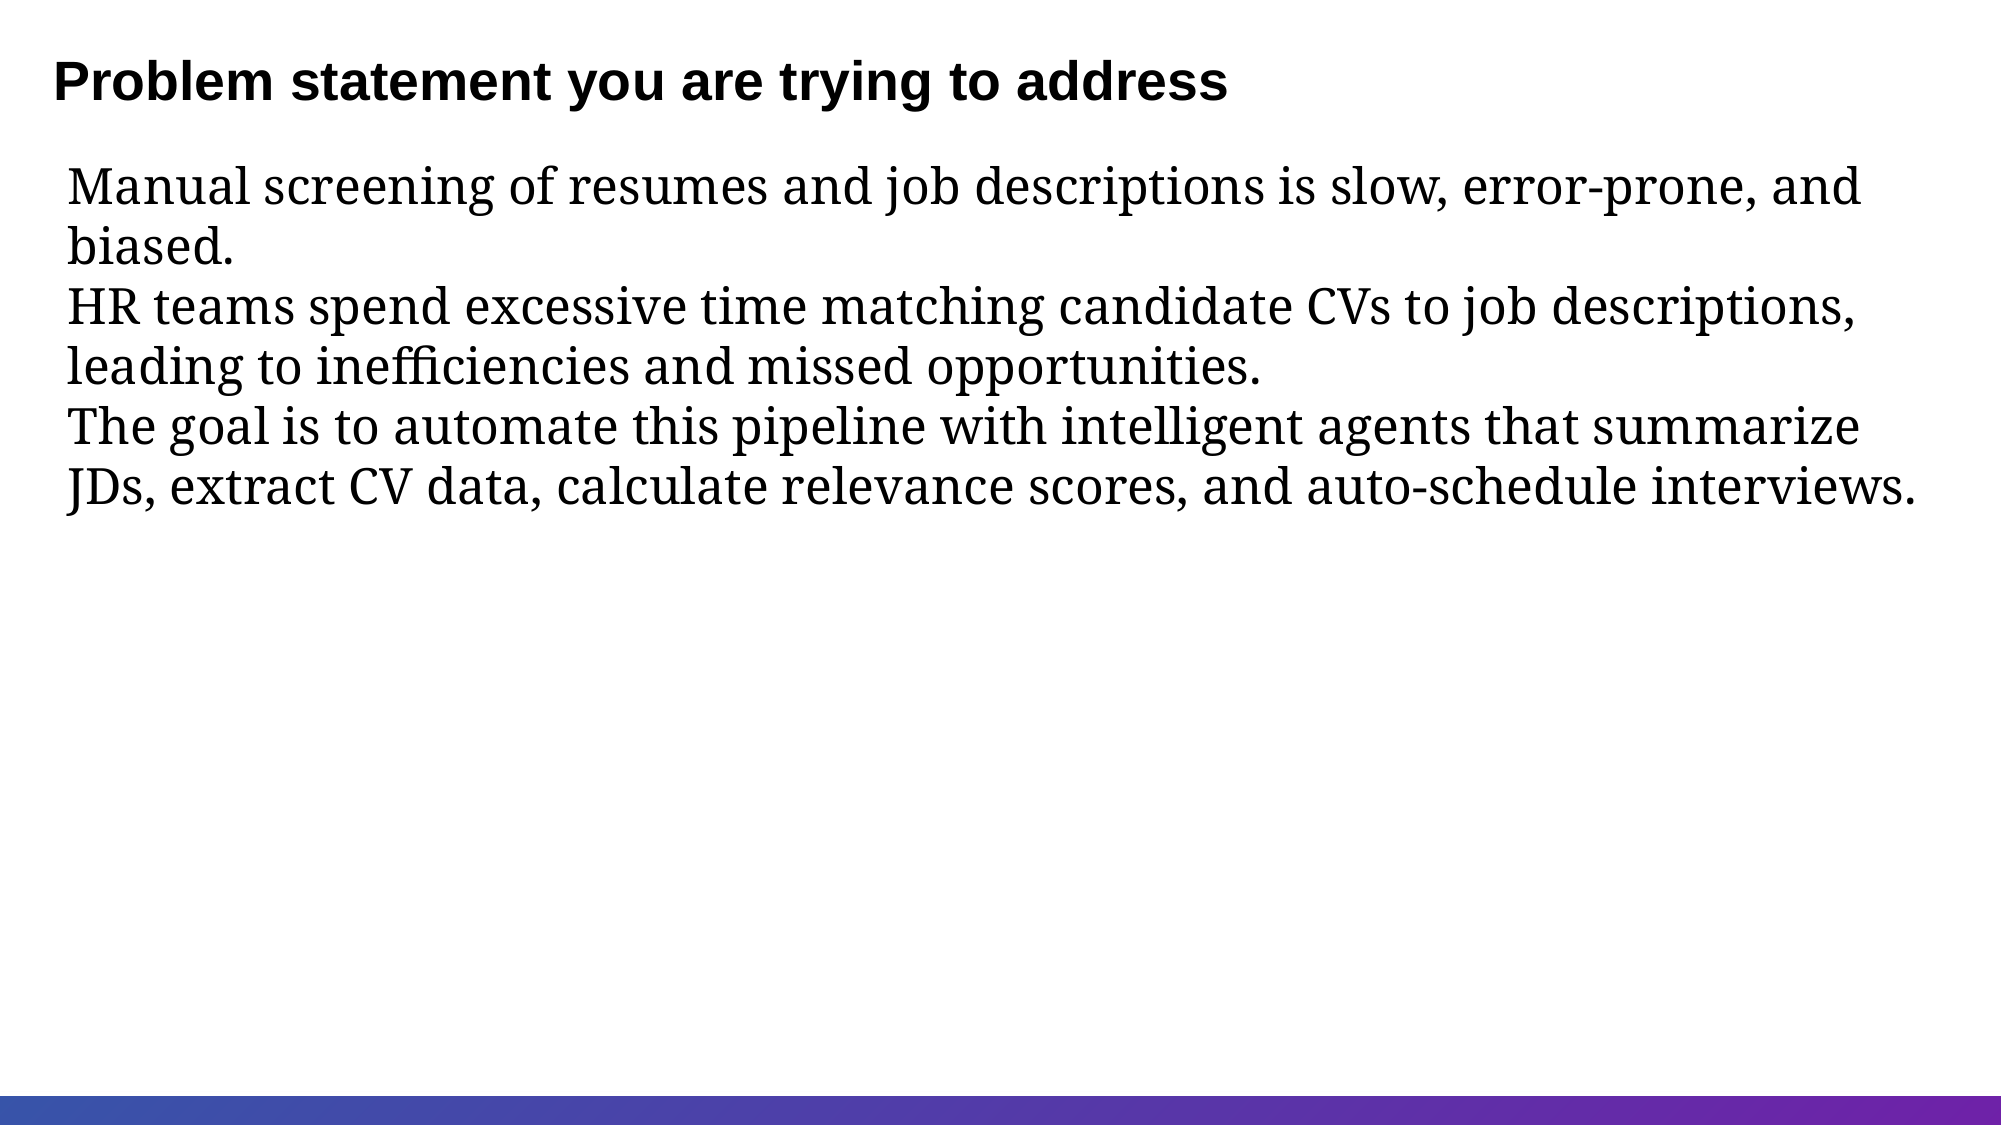

Problem statement you are trying to address
Manual screening of resumes and job descriptions is slow, error-prone, and biased.
HR teams spend excessive time matching candidate CVs to job descriptions, leading to inefficiencies and missed opportunities.
The goal is to automate this pipeline with intelligent agents that summarize JDs, extract CV data, calculate relevance scores, and auto-schedule interviews.